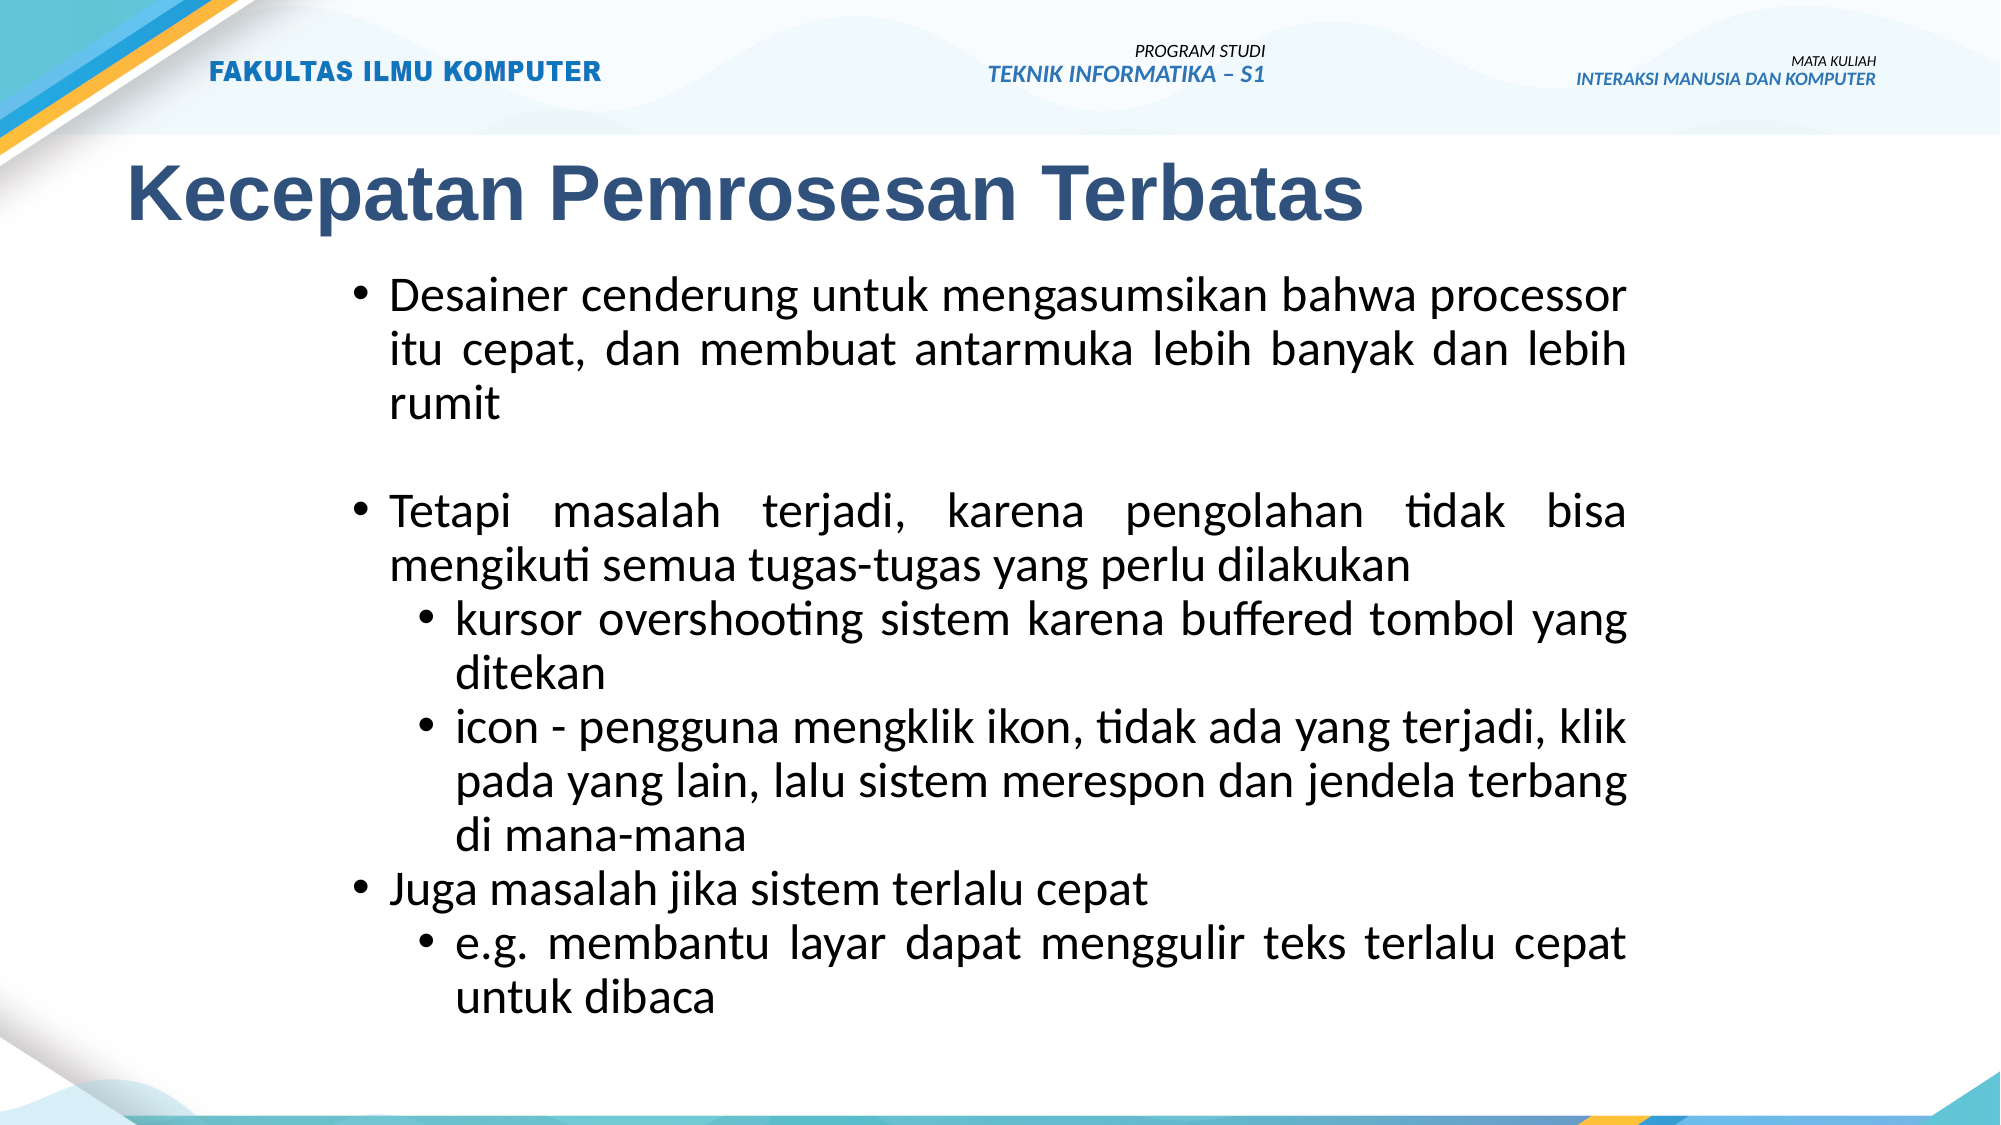

PROGRAM STUDI
TEKNIK INFORMATIKA – S1
MATA KULIAH
INTERAKSI MANUSIA DAN KOMPUTER
# Kecepatan Pemrosesan Terbatas
Desainer cenderung untuk mengasumsikan bahwa processor itu cepat, dan membuat antarmuka lebih banyak dan lebih rumit

Tetapi masalah terjadi, karena pengolahan tidak bisa mengikuti semua tugas-tugas yang perlu dilakukan
kursor overshooting sistem karena buffered tombol yang ditekan
icon - pengguna mengklik ikon, tidak ada yang terjadi, klik pada yang lain, lalu sistem merespon dan jendela terbang di mana-mana
Juga masalah jika sistem terlalu cepat
e.g. membantu layar dapat menggulir teks terlalu cepat untuk dibaca